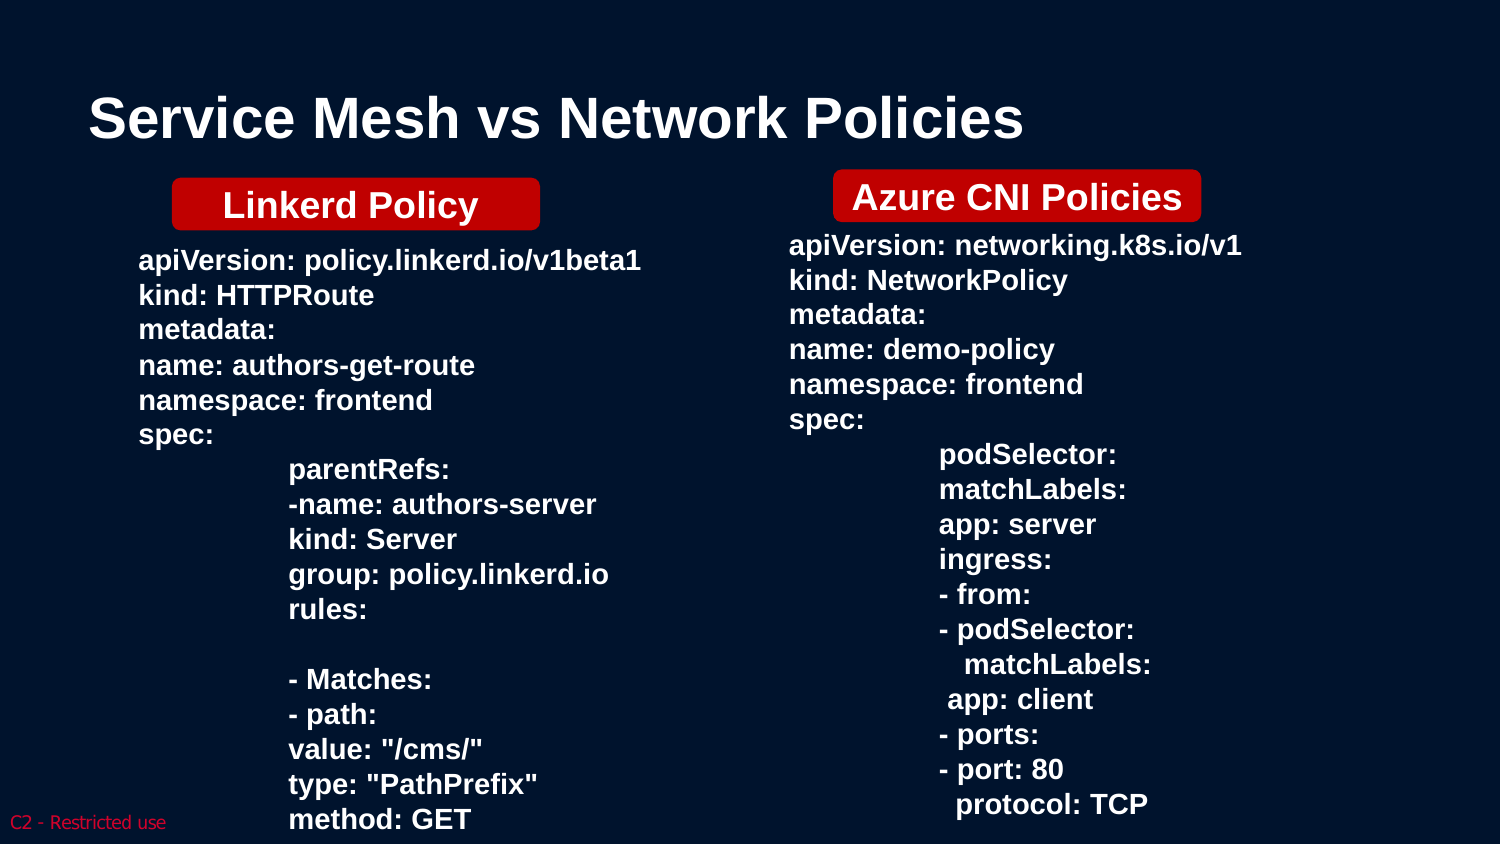

# Service Mesh vs Network Policies
Azure CNI Policies
Linkerd Policy
apiVersion: networking.k8s.io/v1
kind: NetworkPolicy
metadata:
name: demo-policy
namespace: frontend
spec:
	podSelector:
	matchLabels:
	app: server
	ingress:
	- from:
	- podSelector:
	   matchLabels:
	 app: client
	- ports:
	- port: 80
	  protocol: TCP
apiVersion: policy.linkerd.io/v1beta1
kind: HTTPRoute
metadata:
name: authors-get-route
namespace: frontend
spec:
	parentRefs:
 	-name: authors-server
	kind: Server
	group: policy.linkerd.io
	rules:
	- Matches:
	- path:
	value: "/cms/"
	type: "PathPrefix"
	method: GET